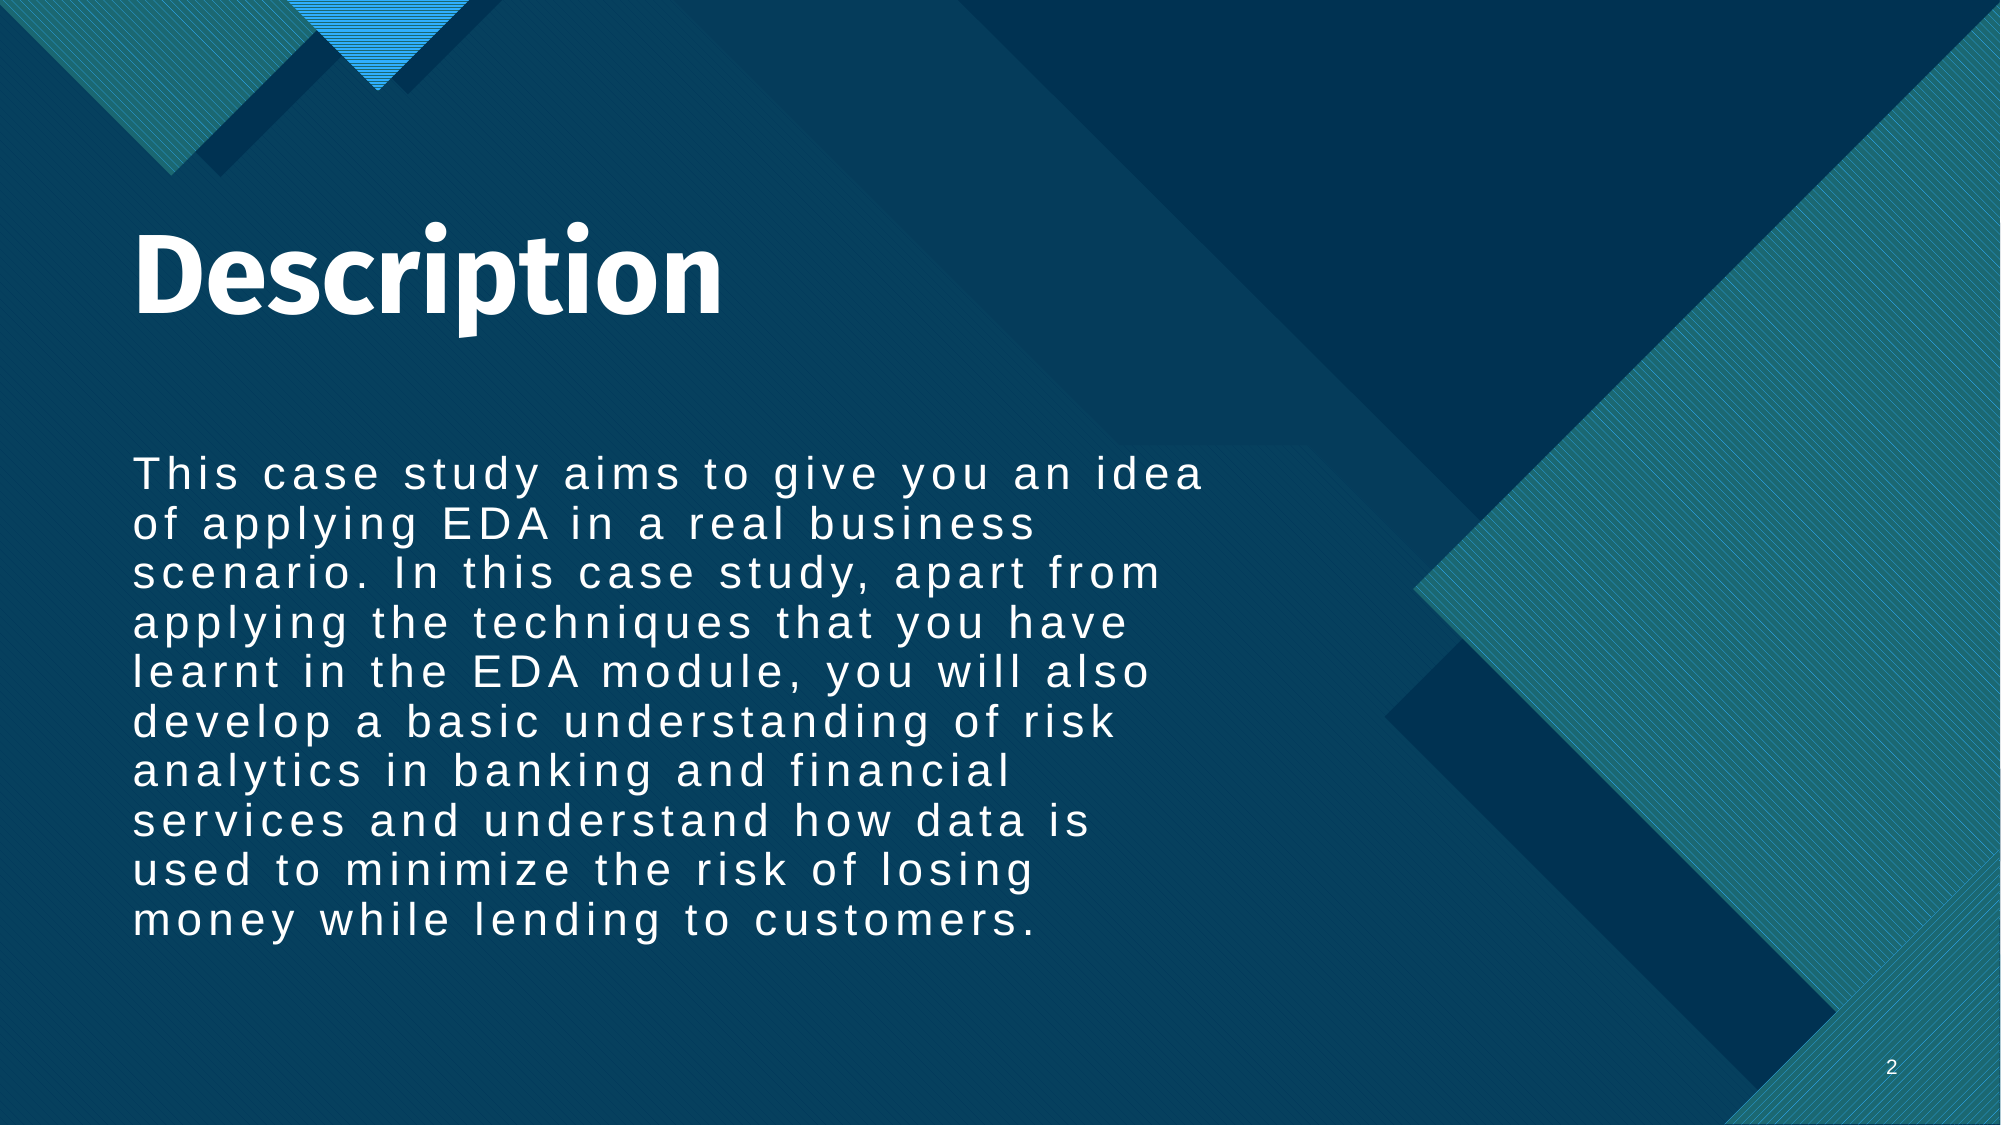

# Description
This case study aims to give you an idea of applying EDA in a real business scenario. In this case study, apart from applying the techniques that you have learnt in the EDA module, you will also develop a basic understanding of risk analytics in banking and financial services and understand how data is used to minimize the risk of losing money while lending to customers.

2